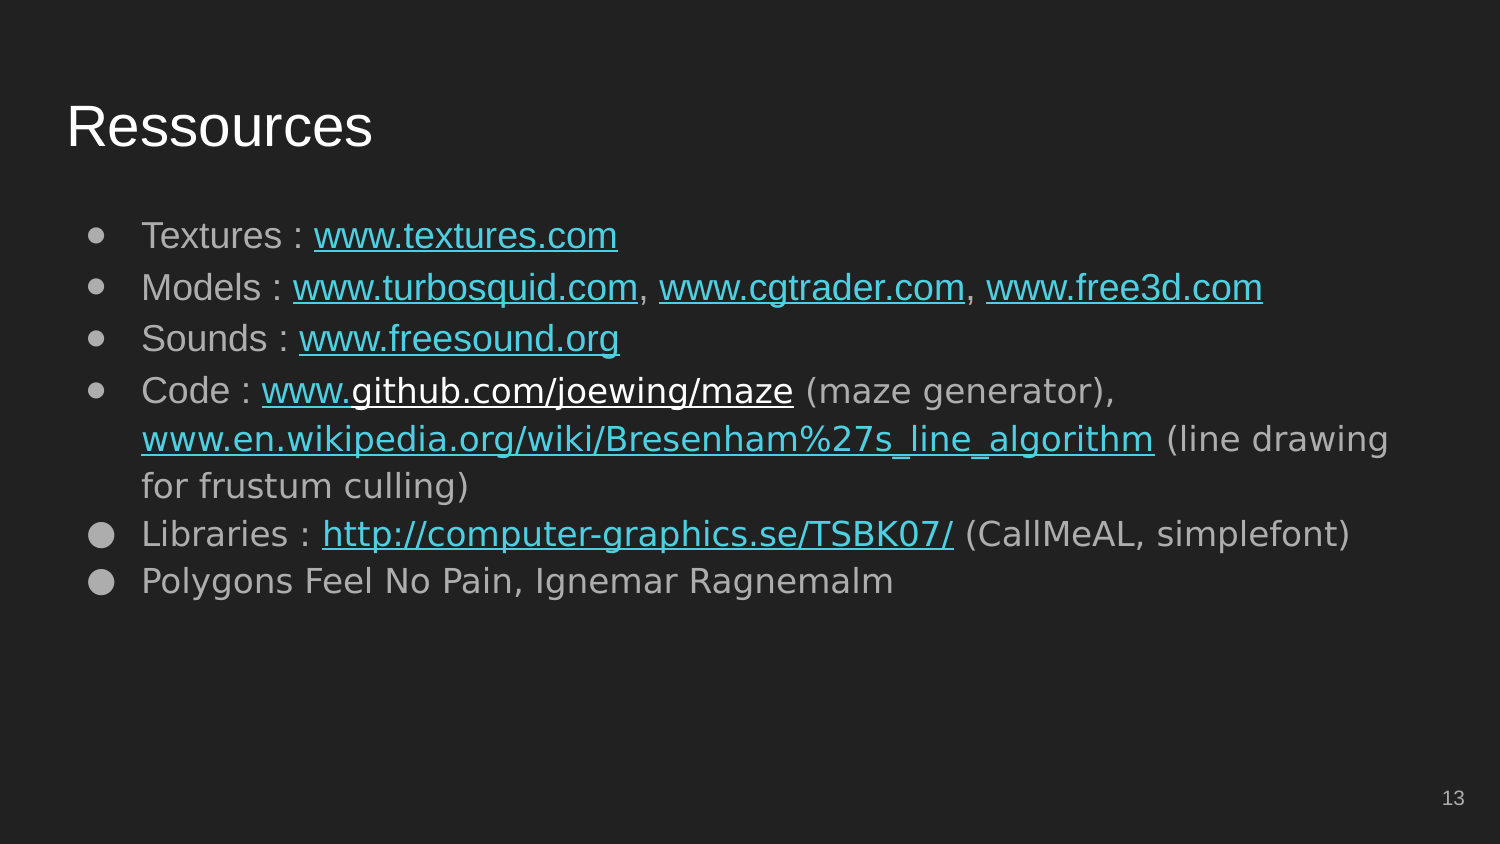

# Ressources
Textures : www.textures.com
Models : www.turbosquid.com, www.cgtrader.com, www.free3d.com
Sounds : www.freesound.org
Code : www.github.com/joewing/maze (maze generator), www.en.wikipedia.org/wiki/Bresenham%27s_line_algorithm (line drawing for frustum culling)
Libraries : http://computer-graphics.se/TSBK07/ (CallMeAL, simplefont)
Polygons Feel No Pain, Ignemar Ragnemalm

13